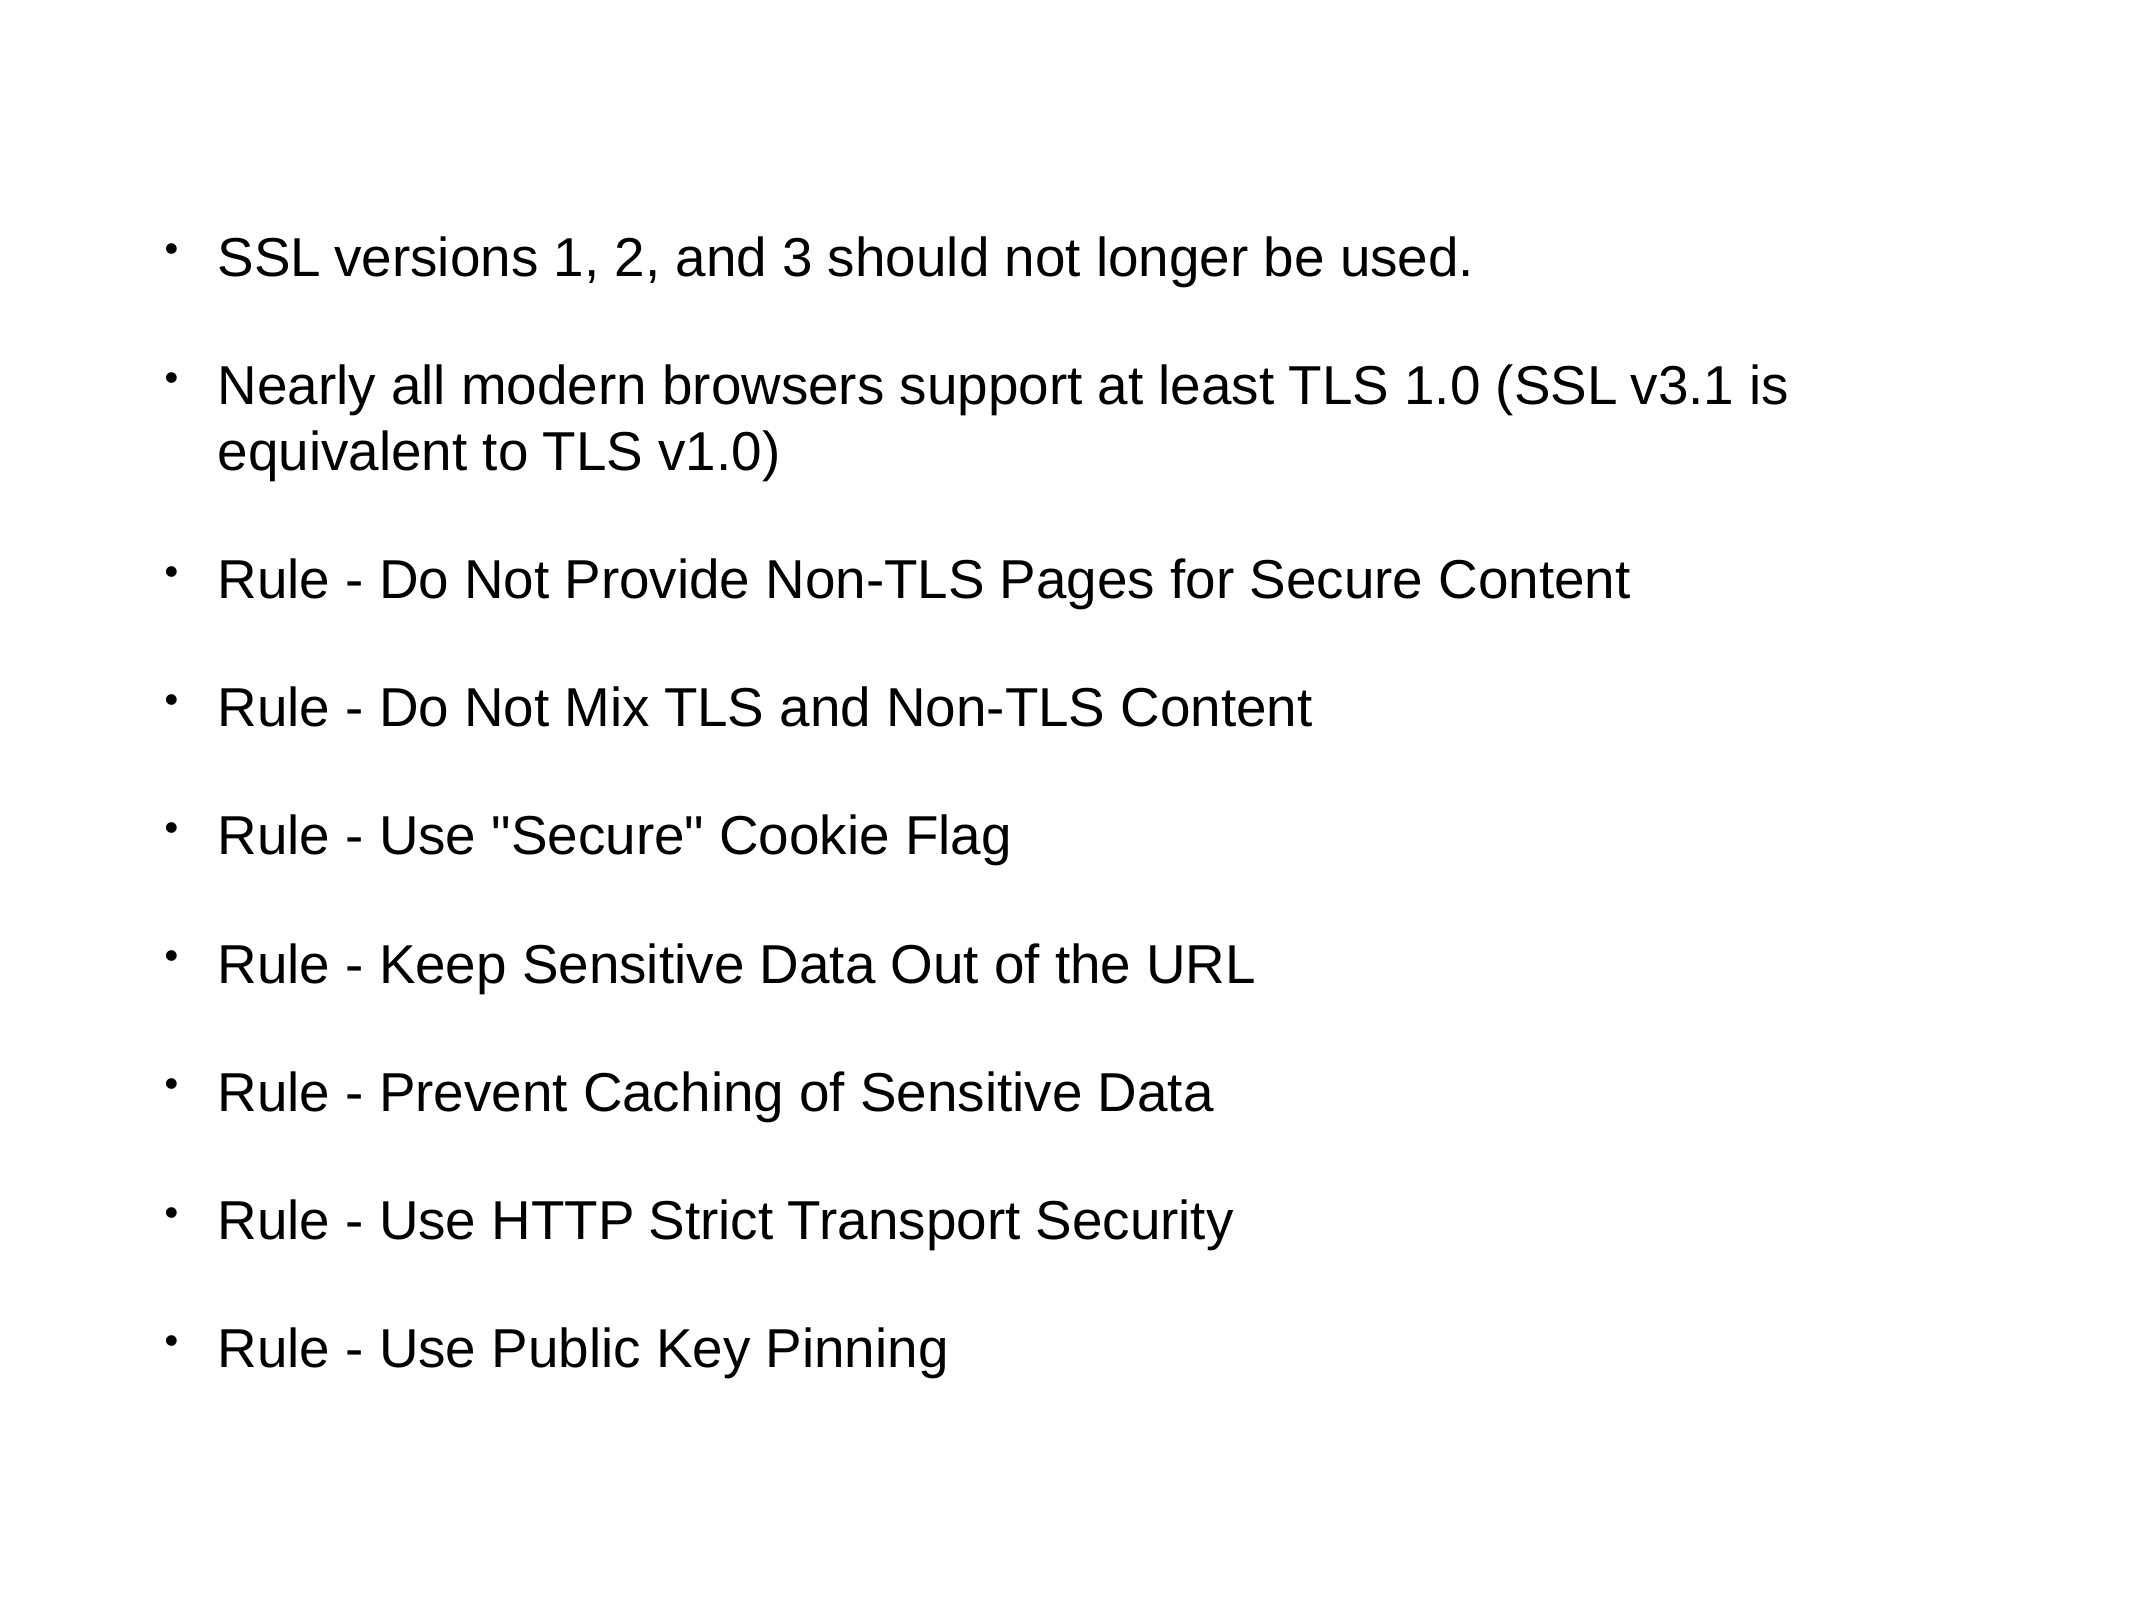

SSL versions 1, 2, and 3 should not longer be used.
Nearly all modern browsers support at least TLS 1.0 (SSL v3.1 is equivalent to TLS v1.0)
Rule - Do Not Provide Non-TLS Pages for Secure Content
Rule - Do Not Mix TLS and Non-TLS Content
Rule - Use "Secure" Cookie Flag
Rule - Keep Sensitive Data Out of the URL
Rule - Prevent Caching of Sensitive Data
Rule - Use HTTP Strict Transport Security
Rule - Use Public Key Pinning